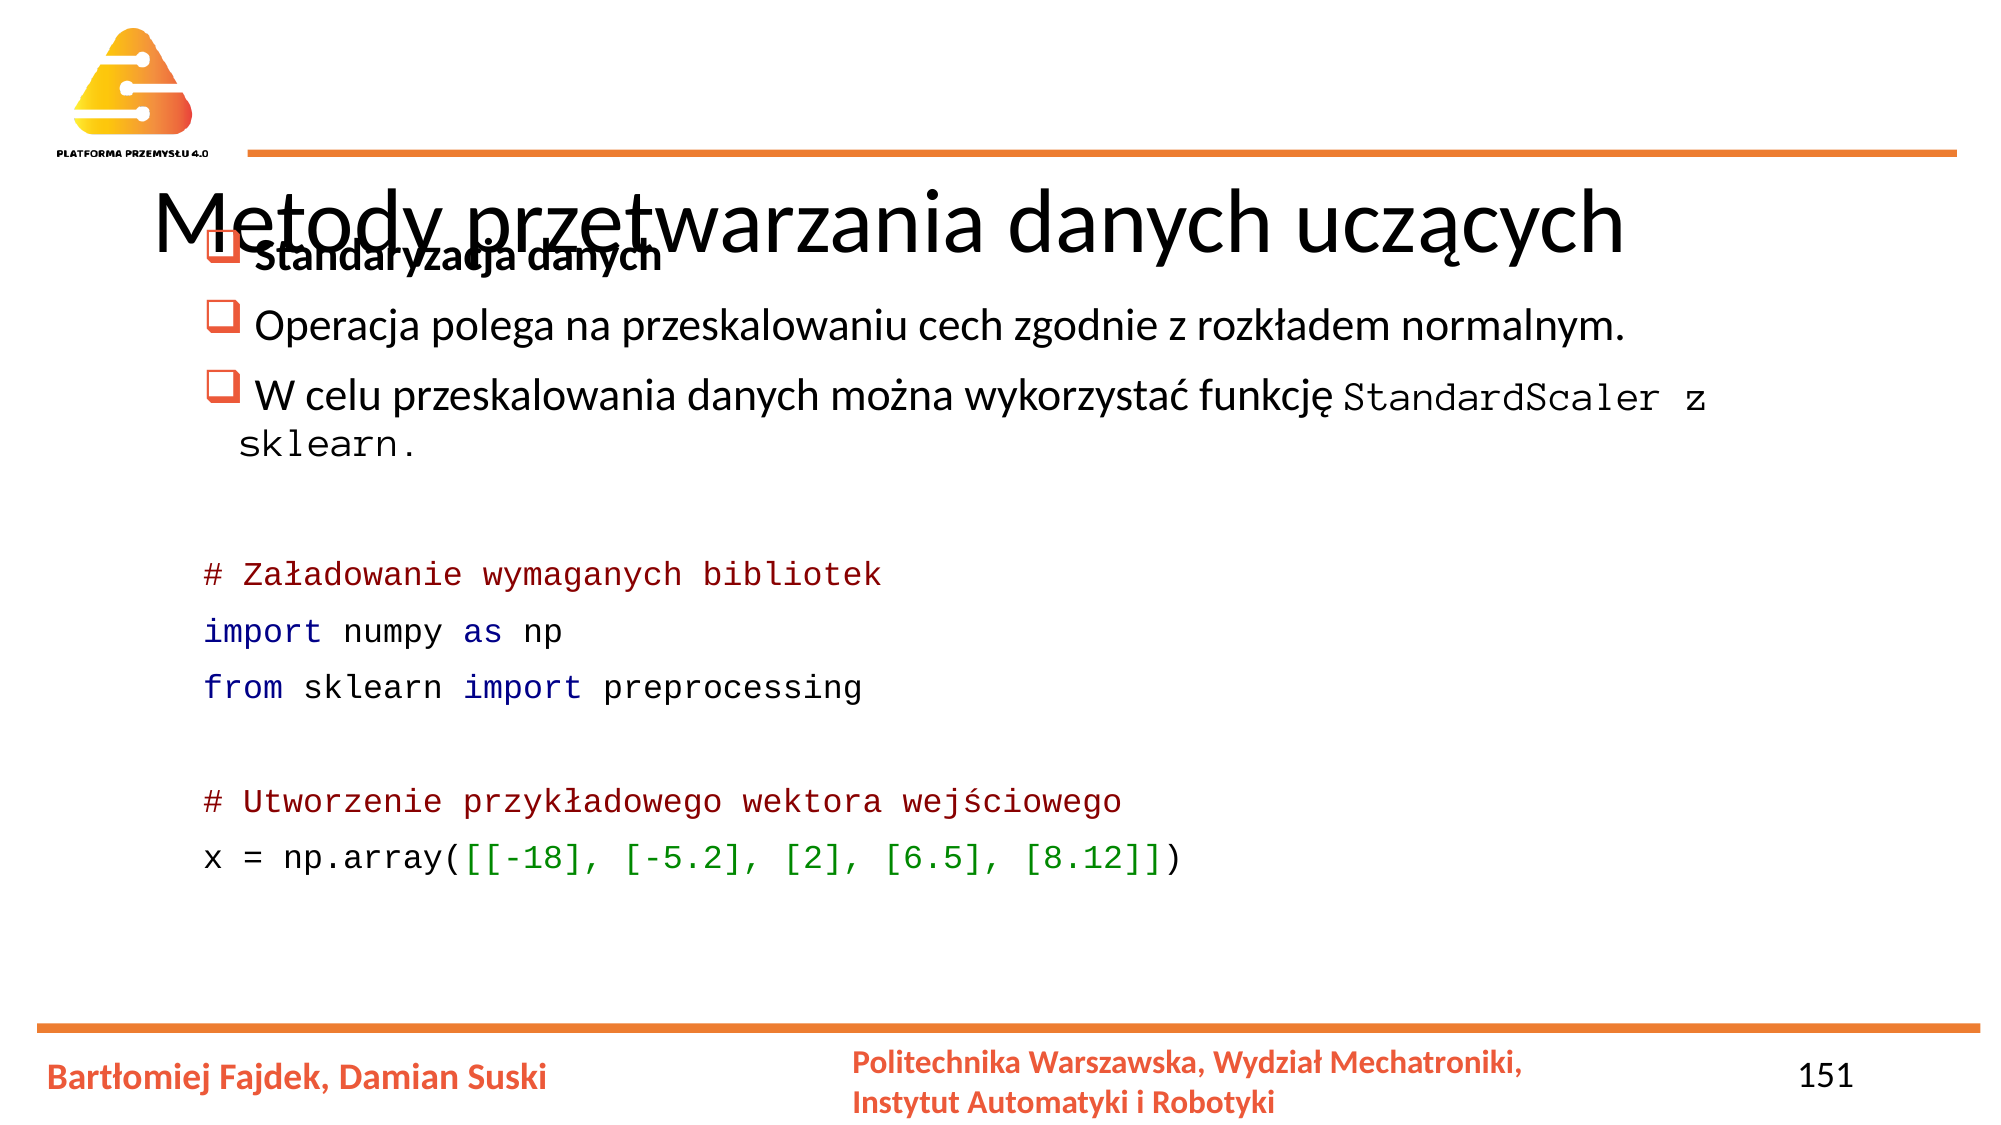

# Metody przetwarzania danych uczących
 Standaryzacja danych
 Operacja polega na przeskalowaniu cech zgodnie z rozkładem normalnym.
 W celu przeskalowania danych można wykorzystać funkcję StandardScaler z sklearn.

# Załadowanie wymaganych bibliotek
import numpy as np
from sklearn import preprocessing

# Utworzenie przykładowego wektora wejściowego
x = np.array([[-18], [-5.2], [2], [6.5], [8.12]])

151